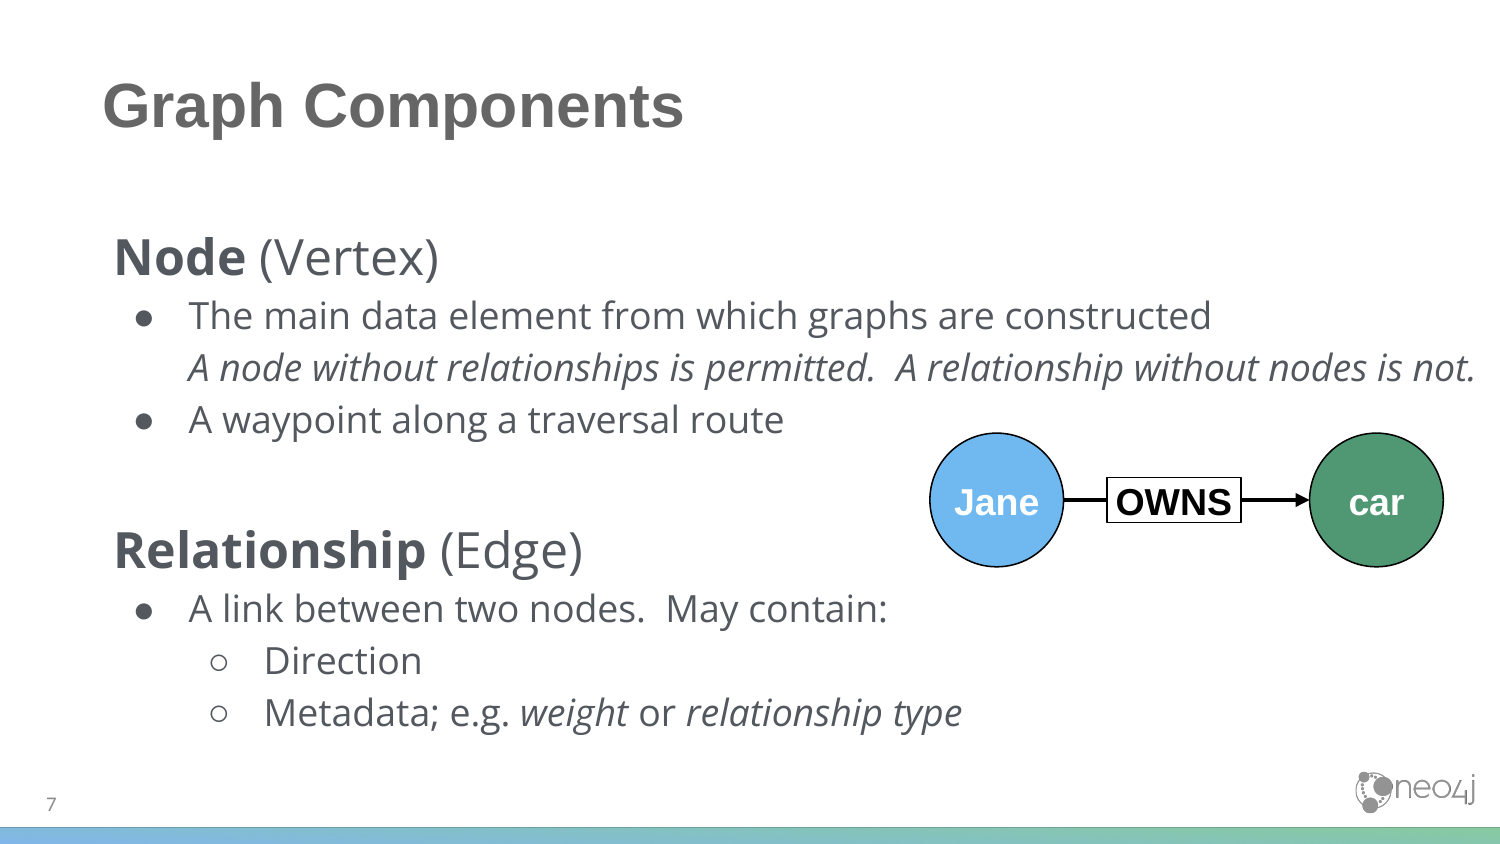

# Graph Components
Node (Vertex)
The main data element from which graphs are constructed
A node without relationships is permitted.  A relationship without nodes is not.
A waypoint along a traversal route

Relationship (Edge)
A link between two nodes.  May contain:
Direction
Metadata; e.g. weight or relationship type
Jane
car
OWNS
7